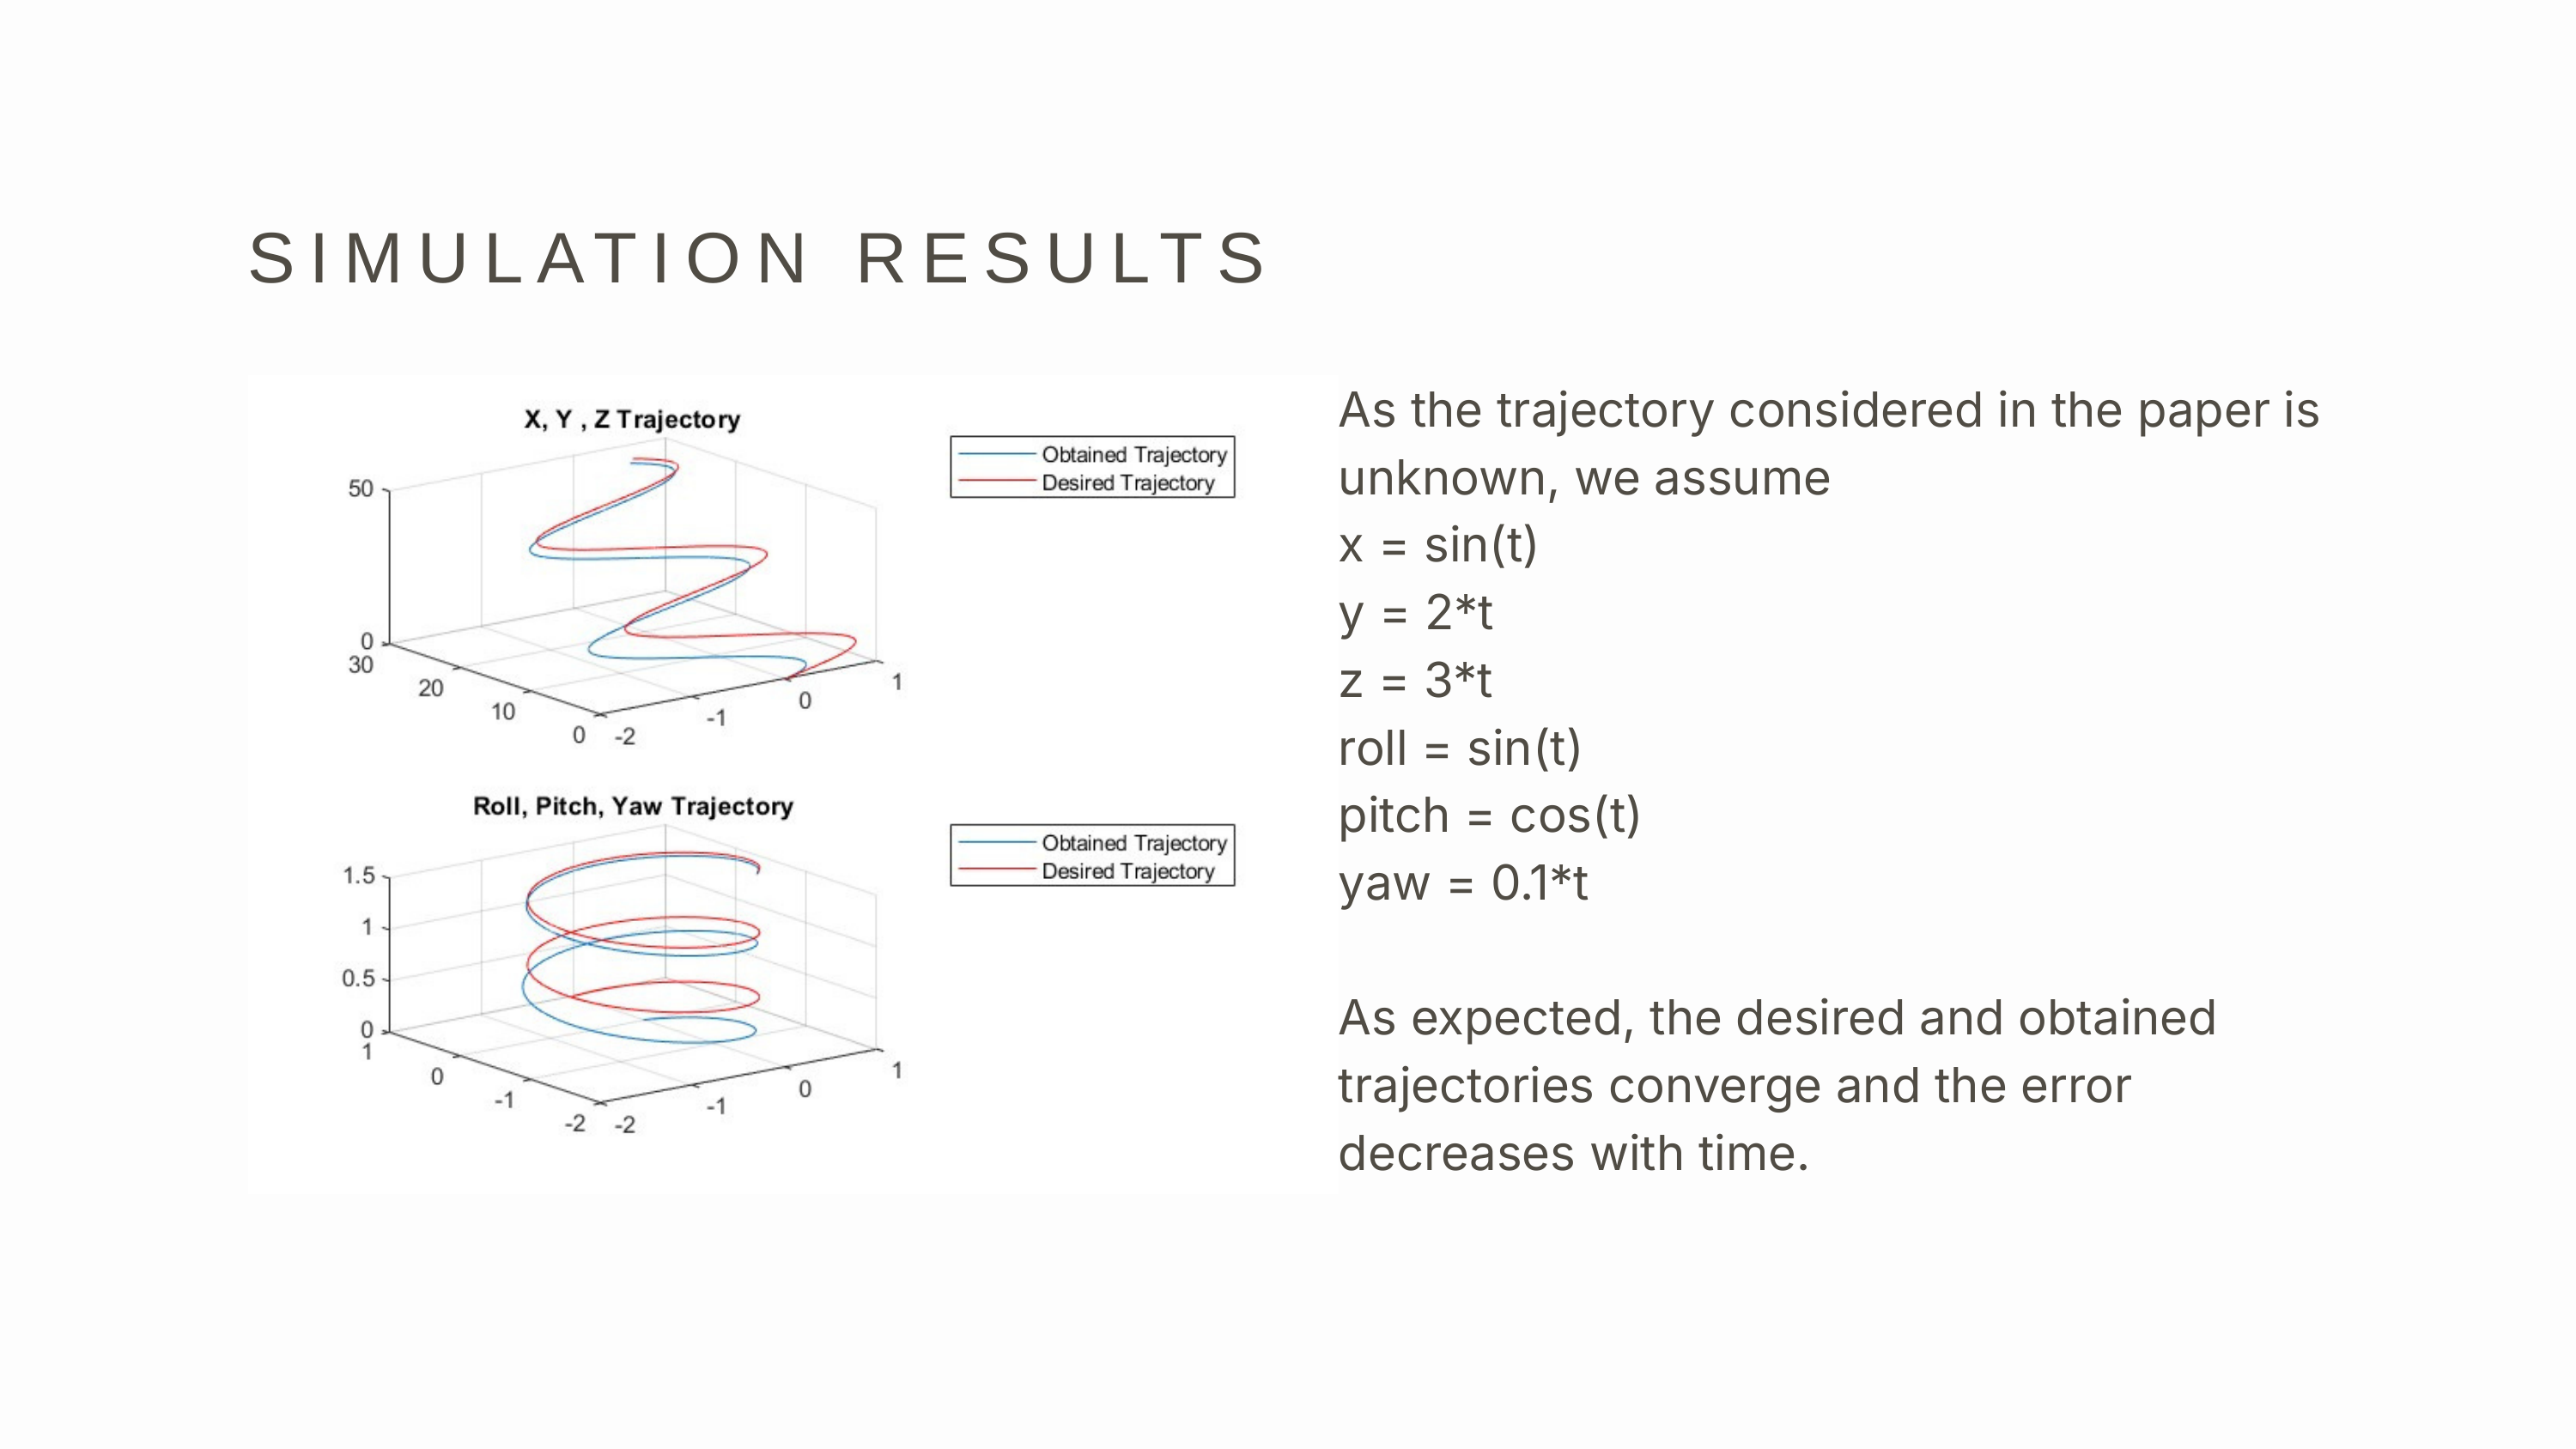

SIMULATION RESULTS
As the trajectory considered in the paper is unknown, we assume
x = sin(t)
y = 2*t
z = 3*t
roll = sin(t)
pitch = cos(t)
yaw = 0.1*t

As expected, the desired and obtained trajectories converge and the error decreases with time.